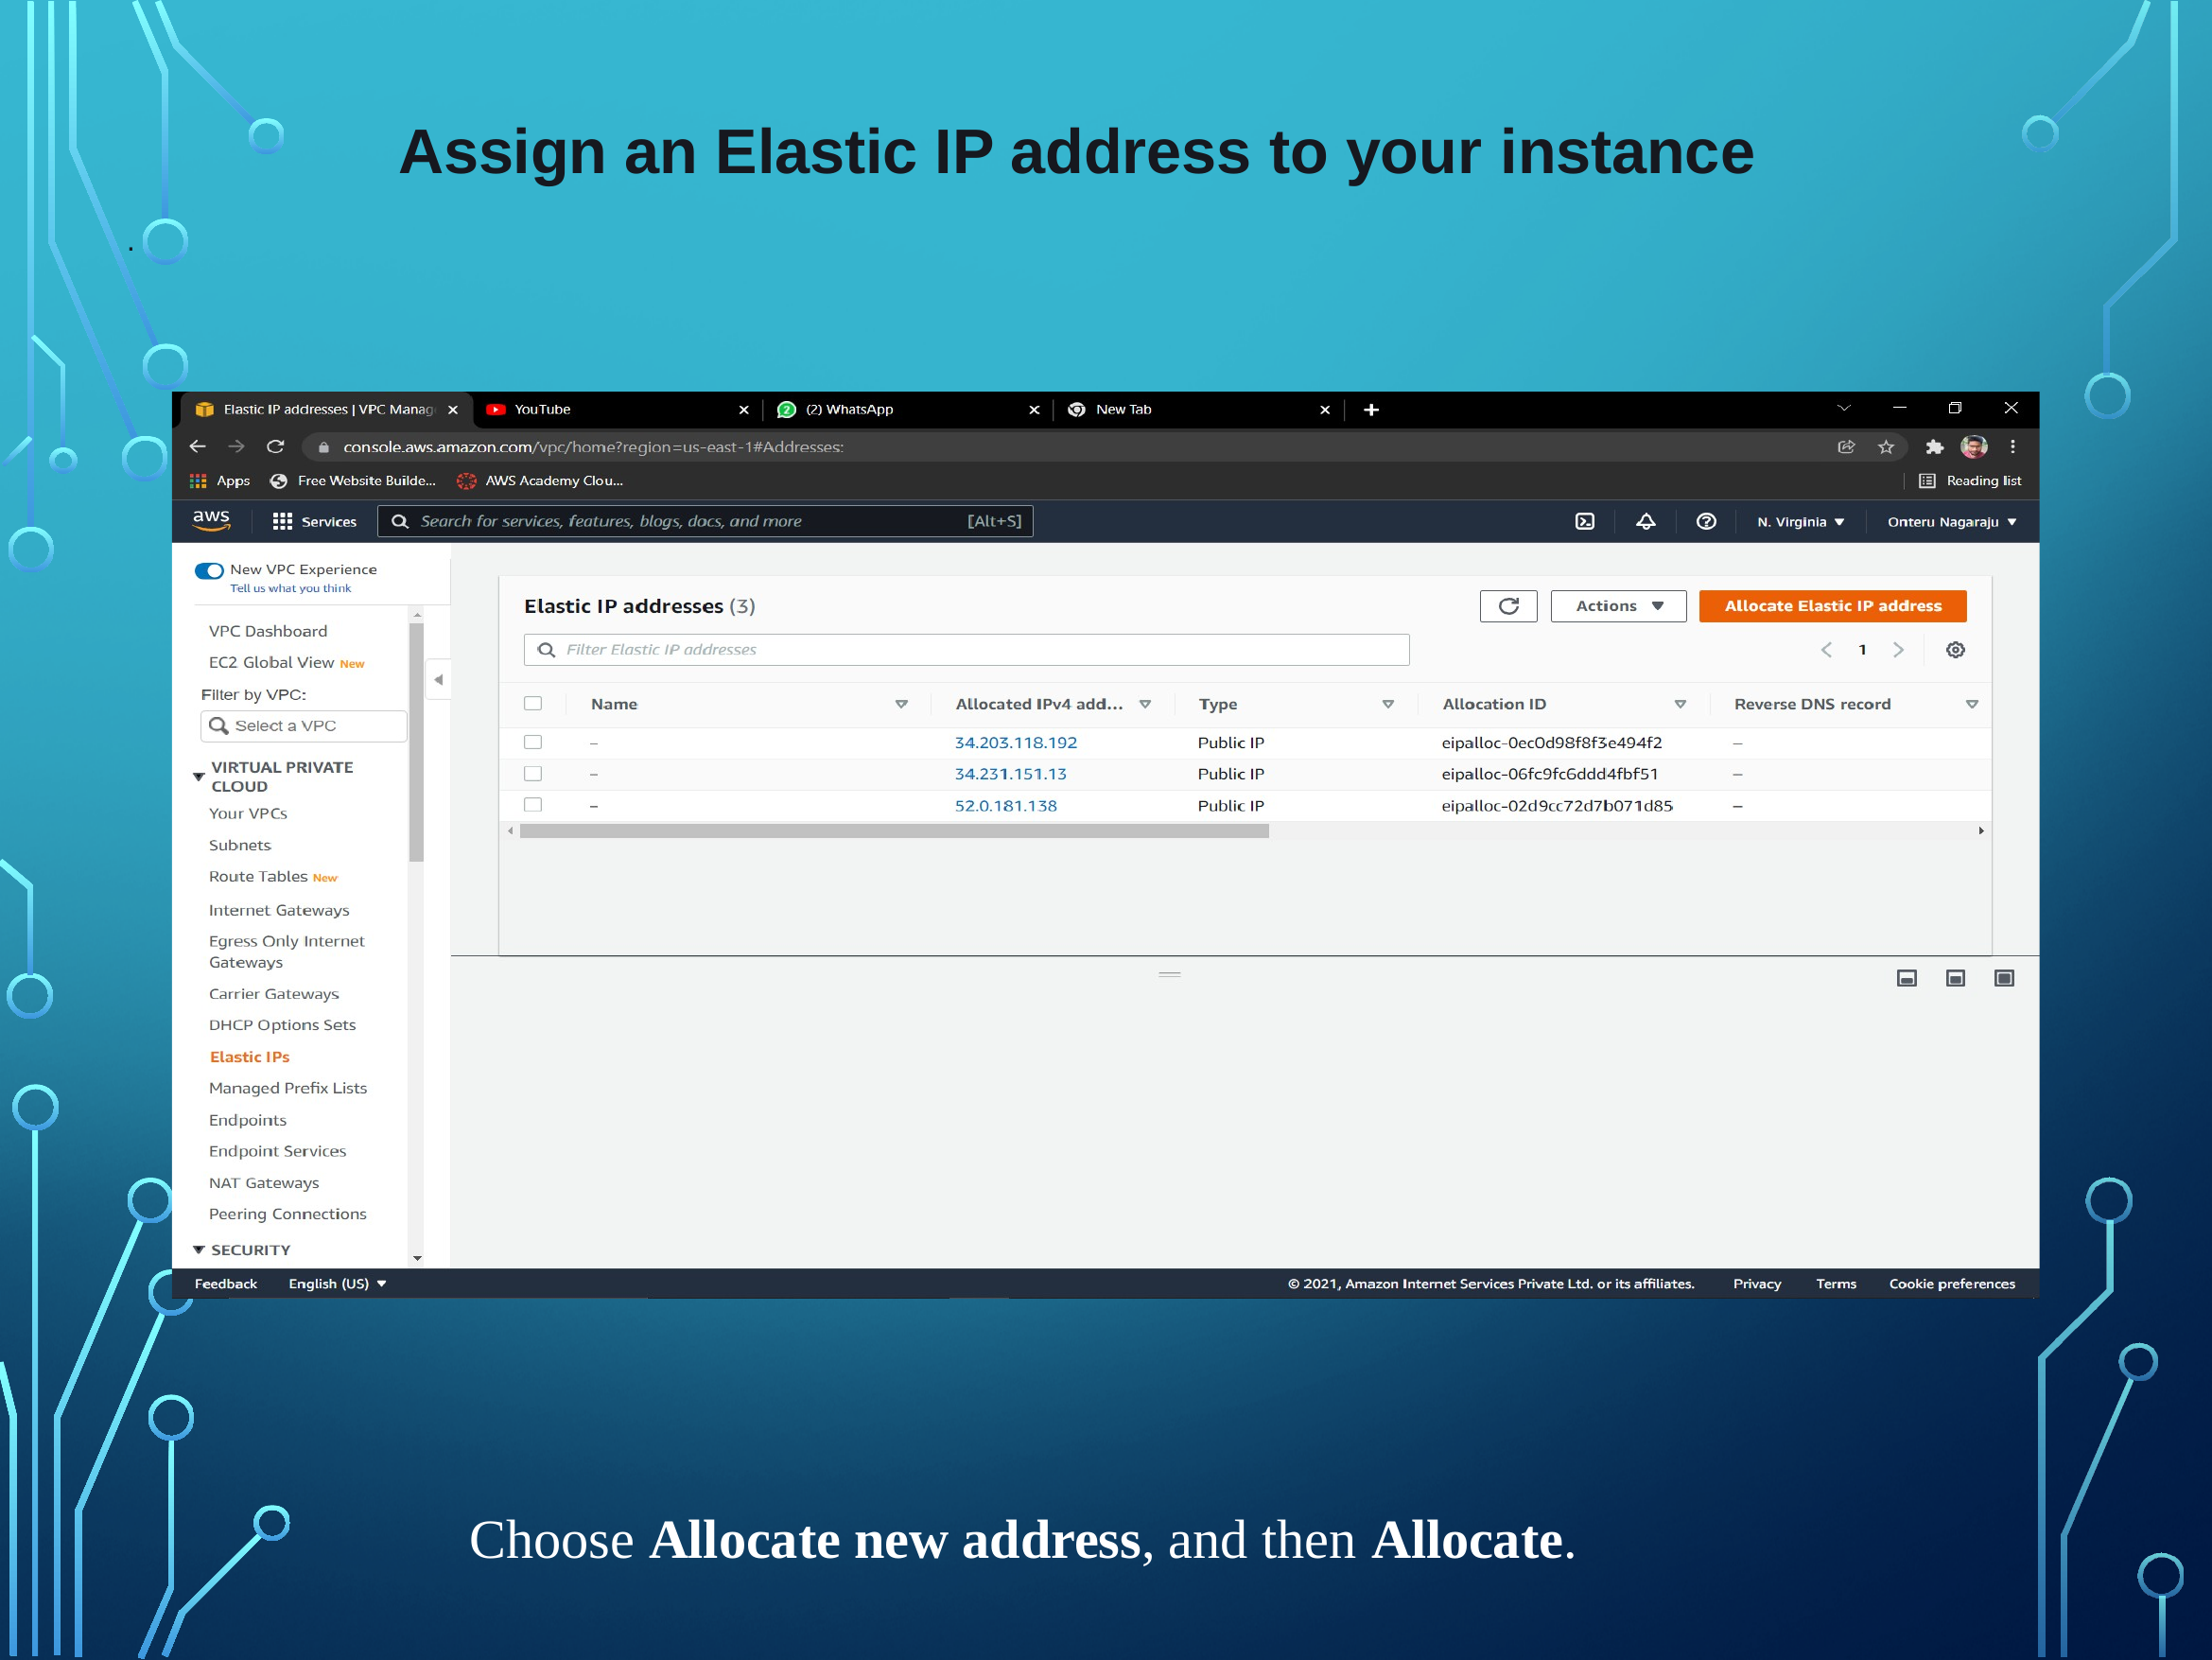

Assign an Elastic IP address to your instance
.

Choose Allocate new address, and then Allocate.